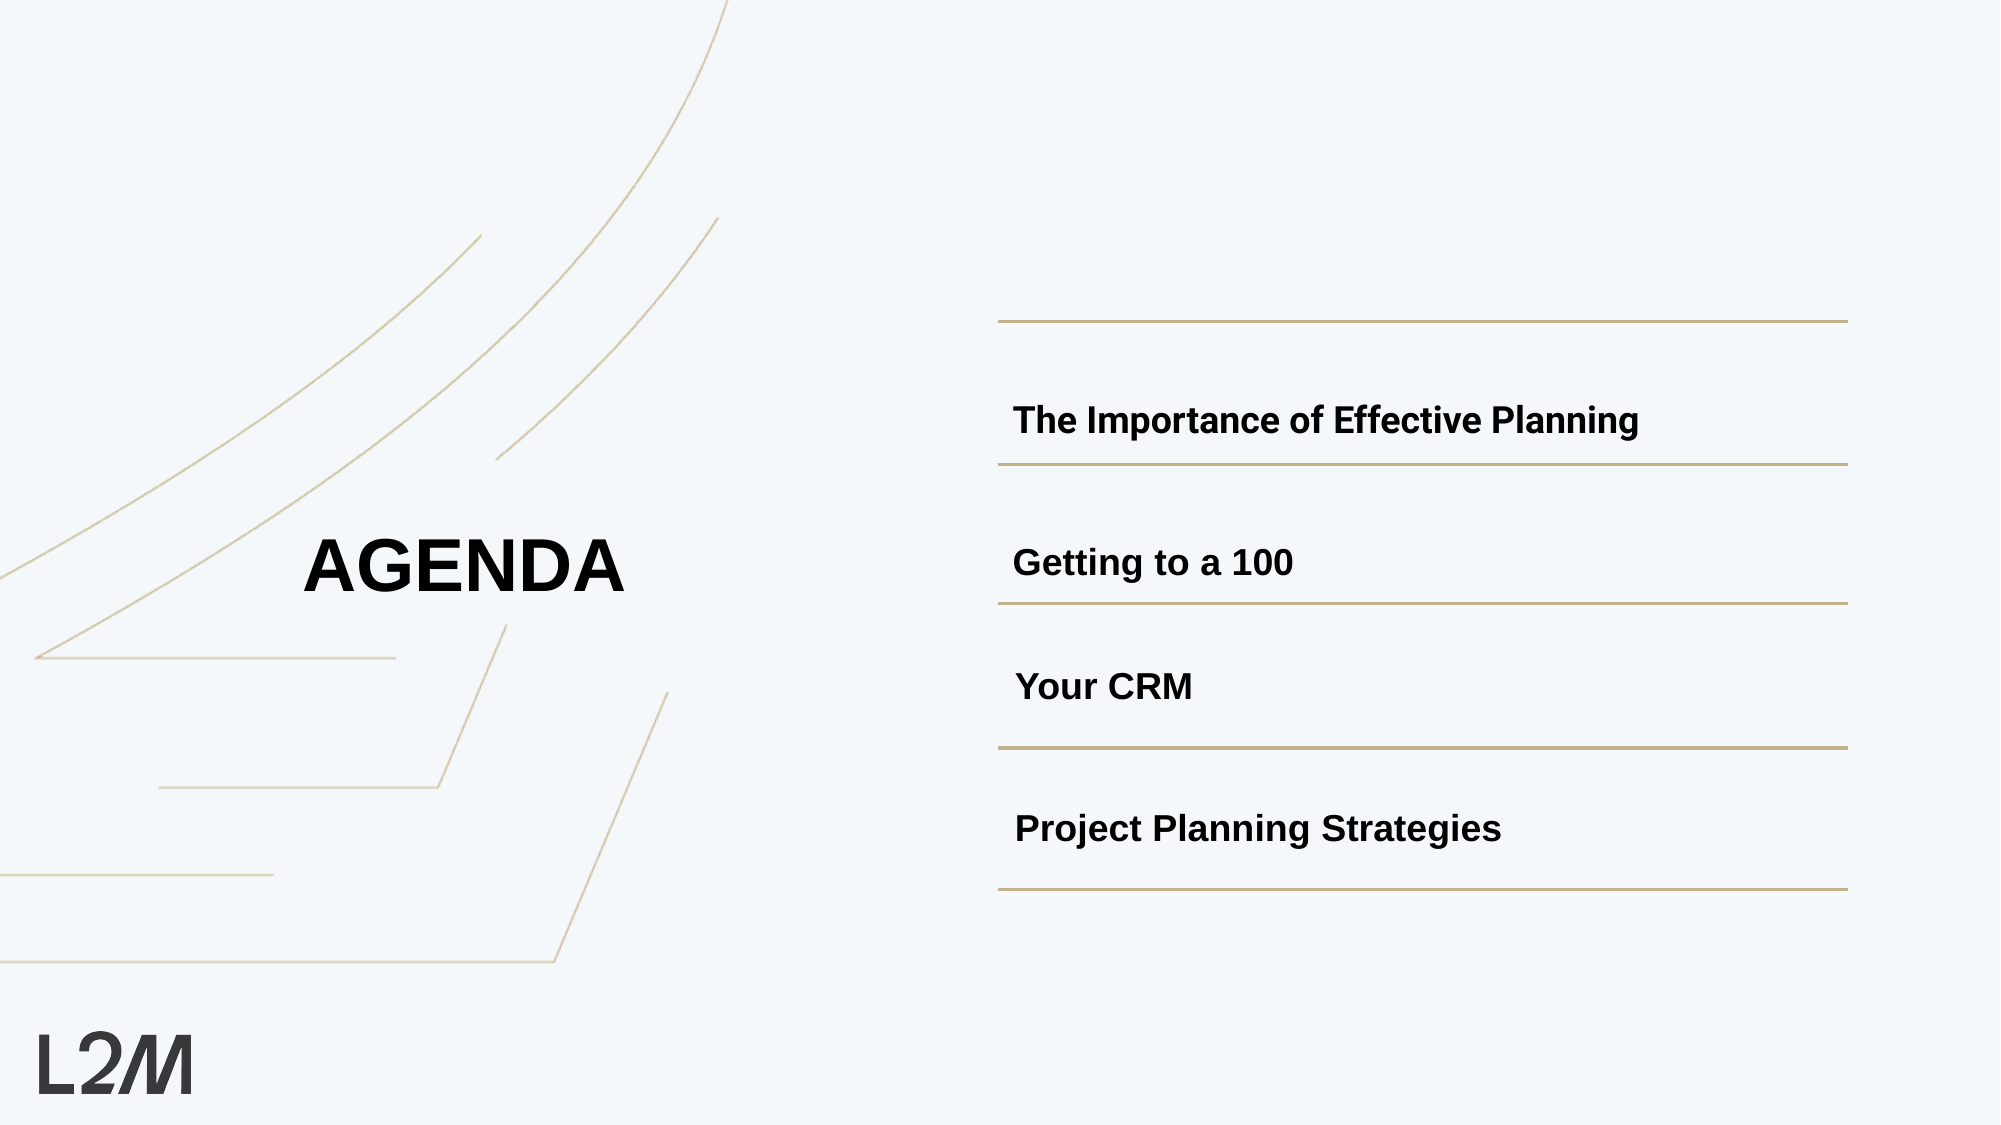

The Importance of Effective Planning
AGENDA
Getting to a 100
Your CRM
Project Planning Strategies